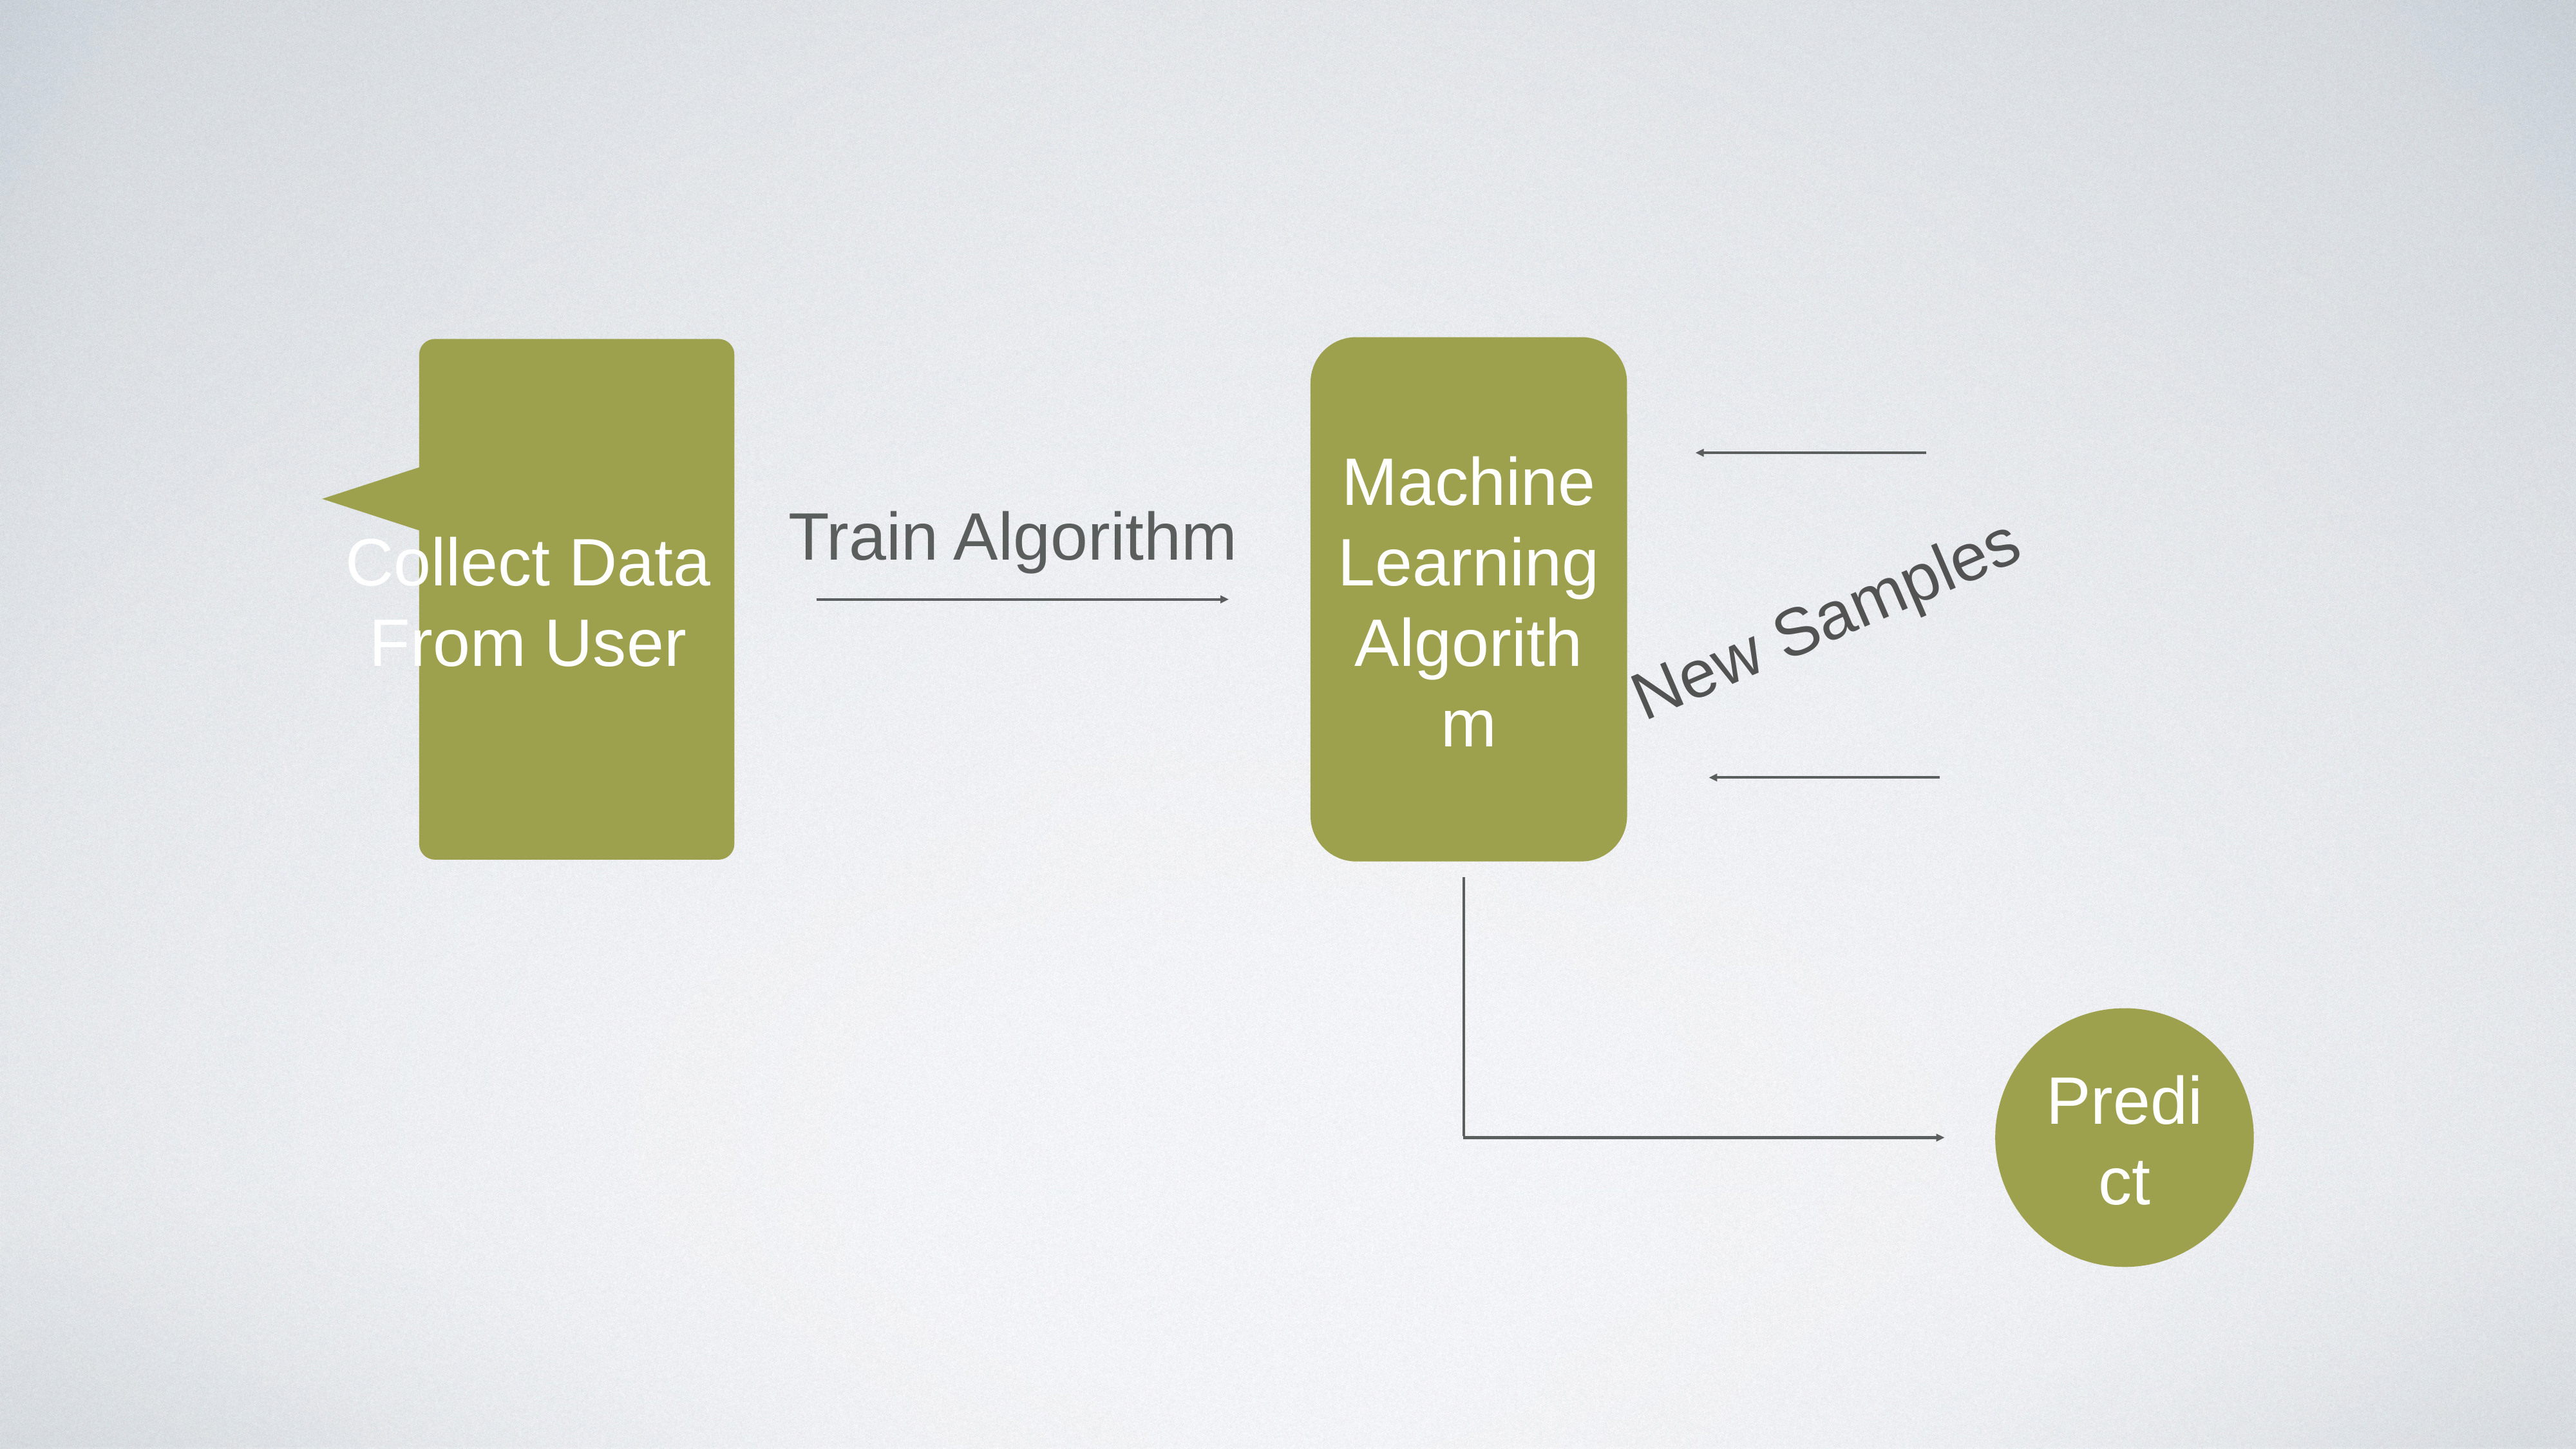

Machine Learning Algorithm
Collect Data From User

Train Algorithm
New Samples

Predict